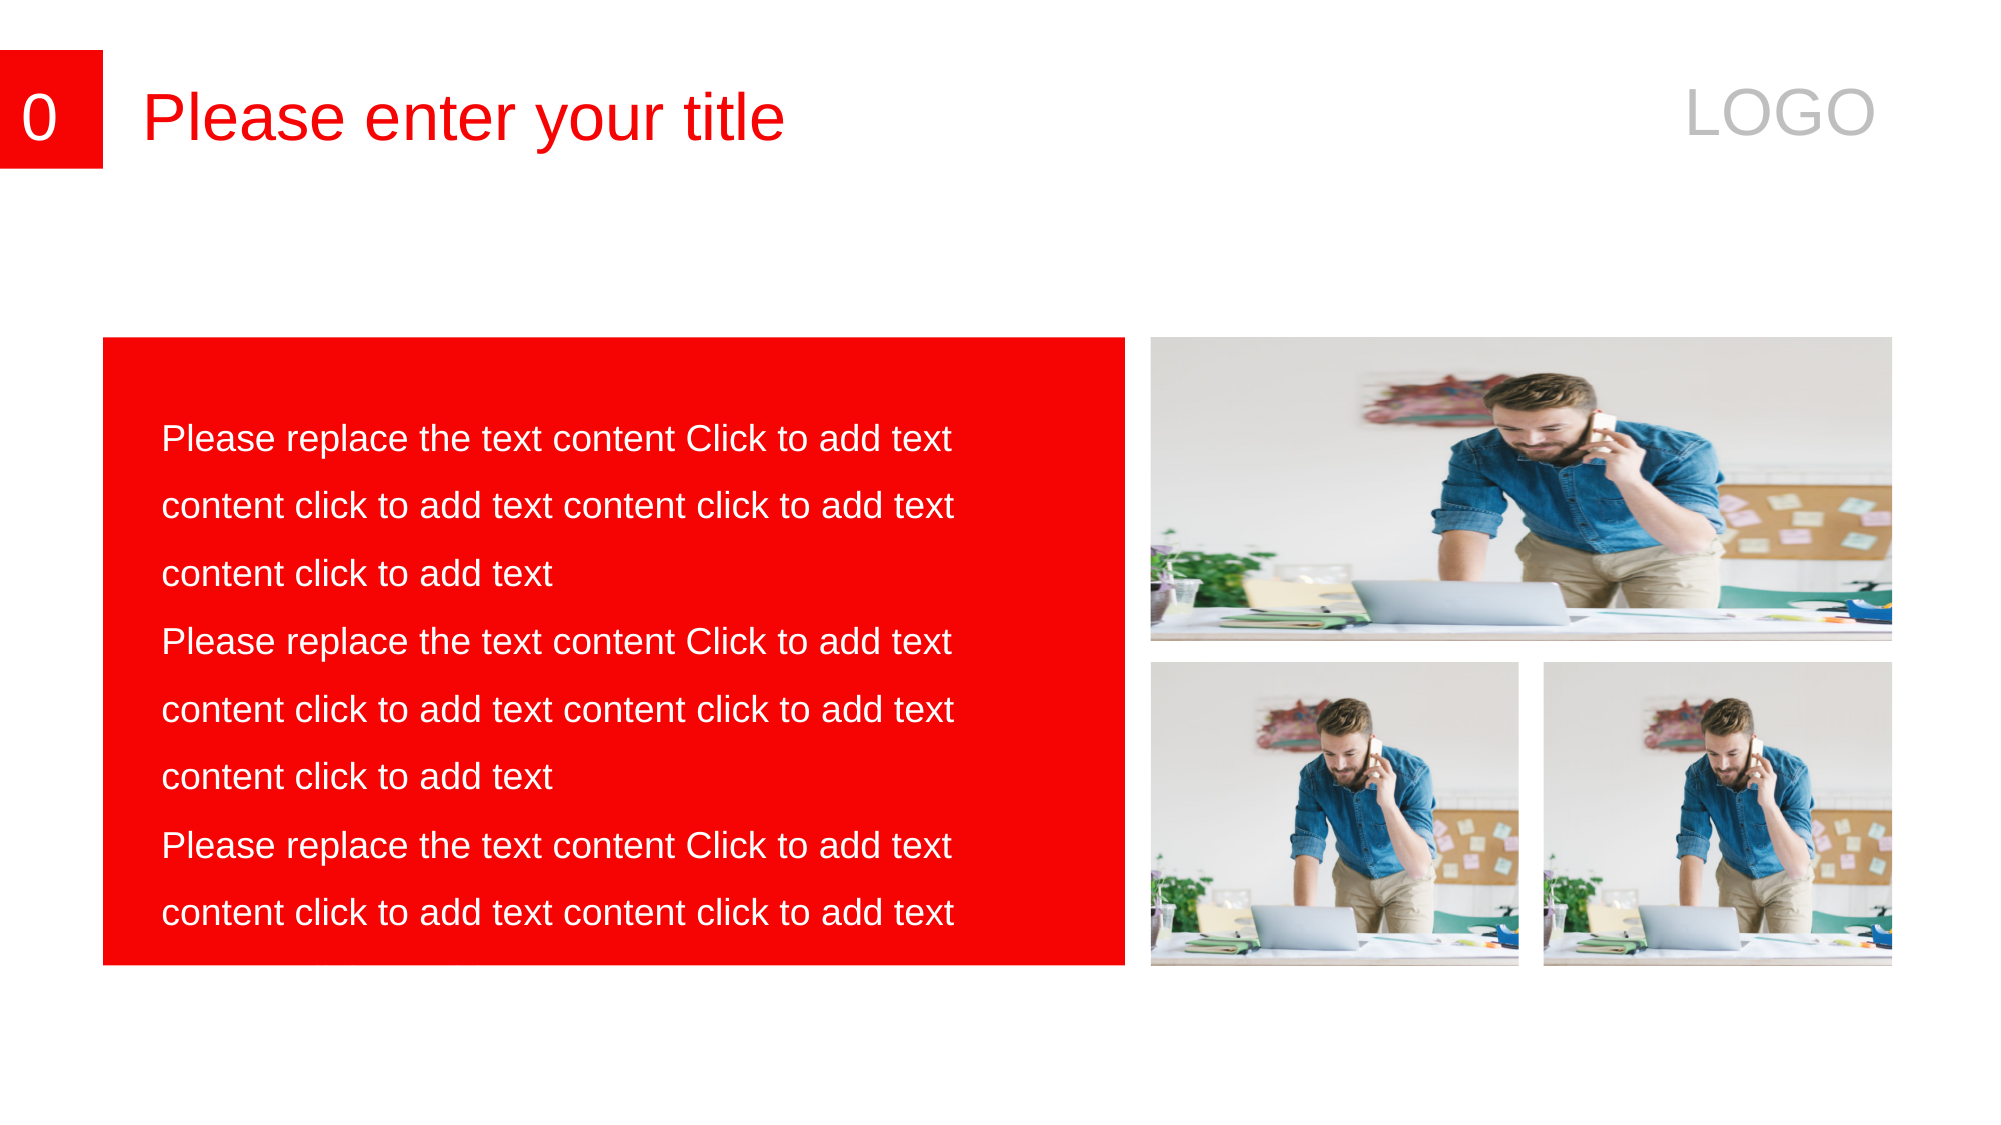

LOGO
03
Please enter your title

Please replace the text content Click to add text content click to add text content click to add text content click to add text
Please replace the text content Click to add text content click to add text content click to add text content click to add text
Please replace the text content Click to add text content click to add text content click to add text content click to add text